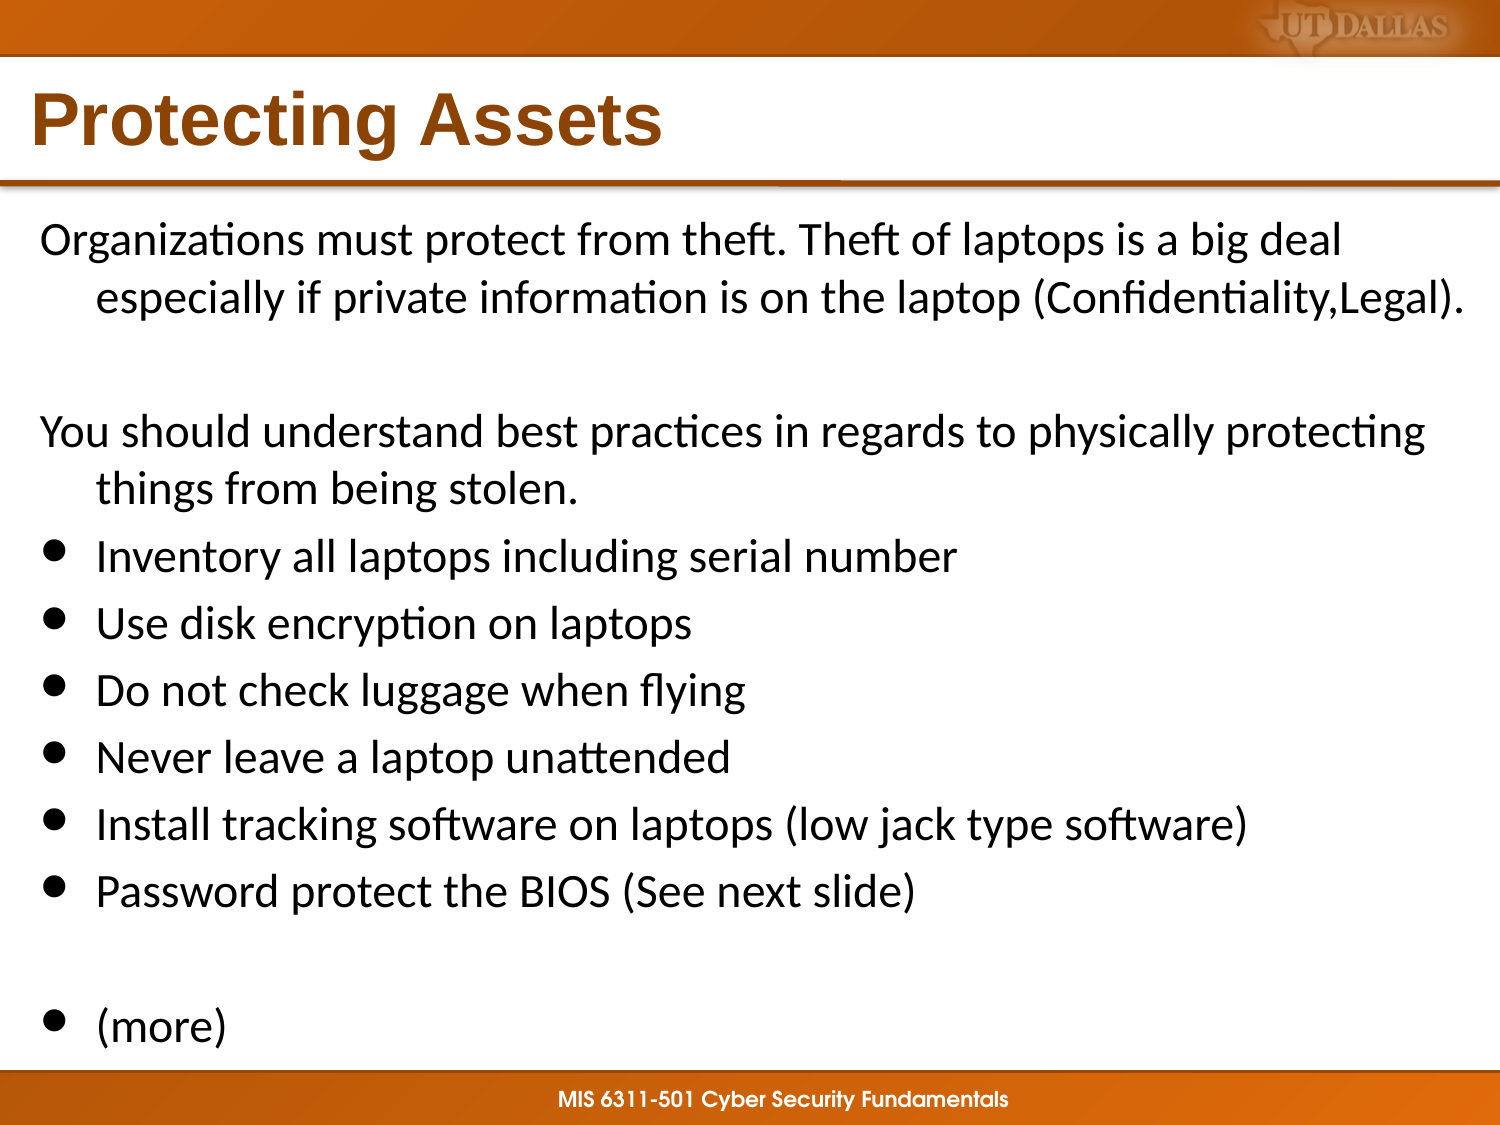

# Protecting Assets
Organizations must protect from theft. Theft of laptops is a big deal especially if private information is on the laptop (Confidentiality,Legal).

You should understand best practices in regards to physically protecting things from being stolen.
Inventory all laptops including serial number
Use disk encryption on laptops
Do not check luggage when flying
Never leave a laptop unattended
Install tracking software on laptops (low jack type software)
Password protect the BIOS (See next slide)

(more)